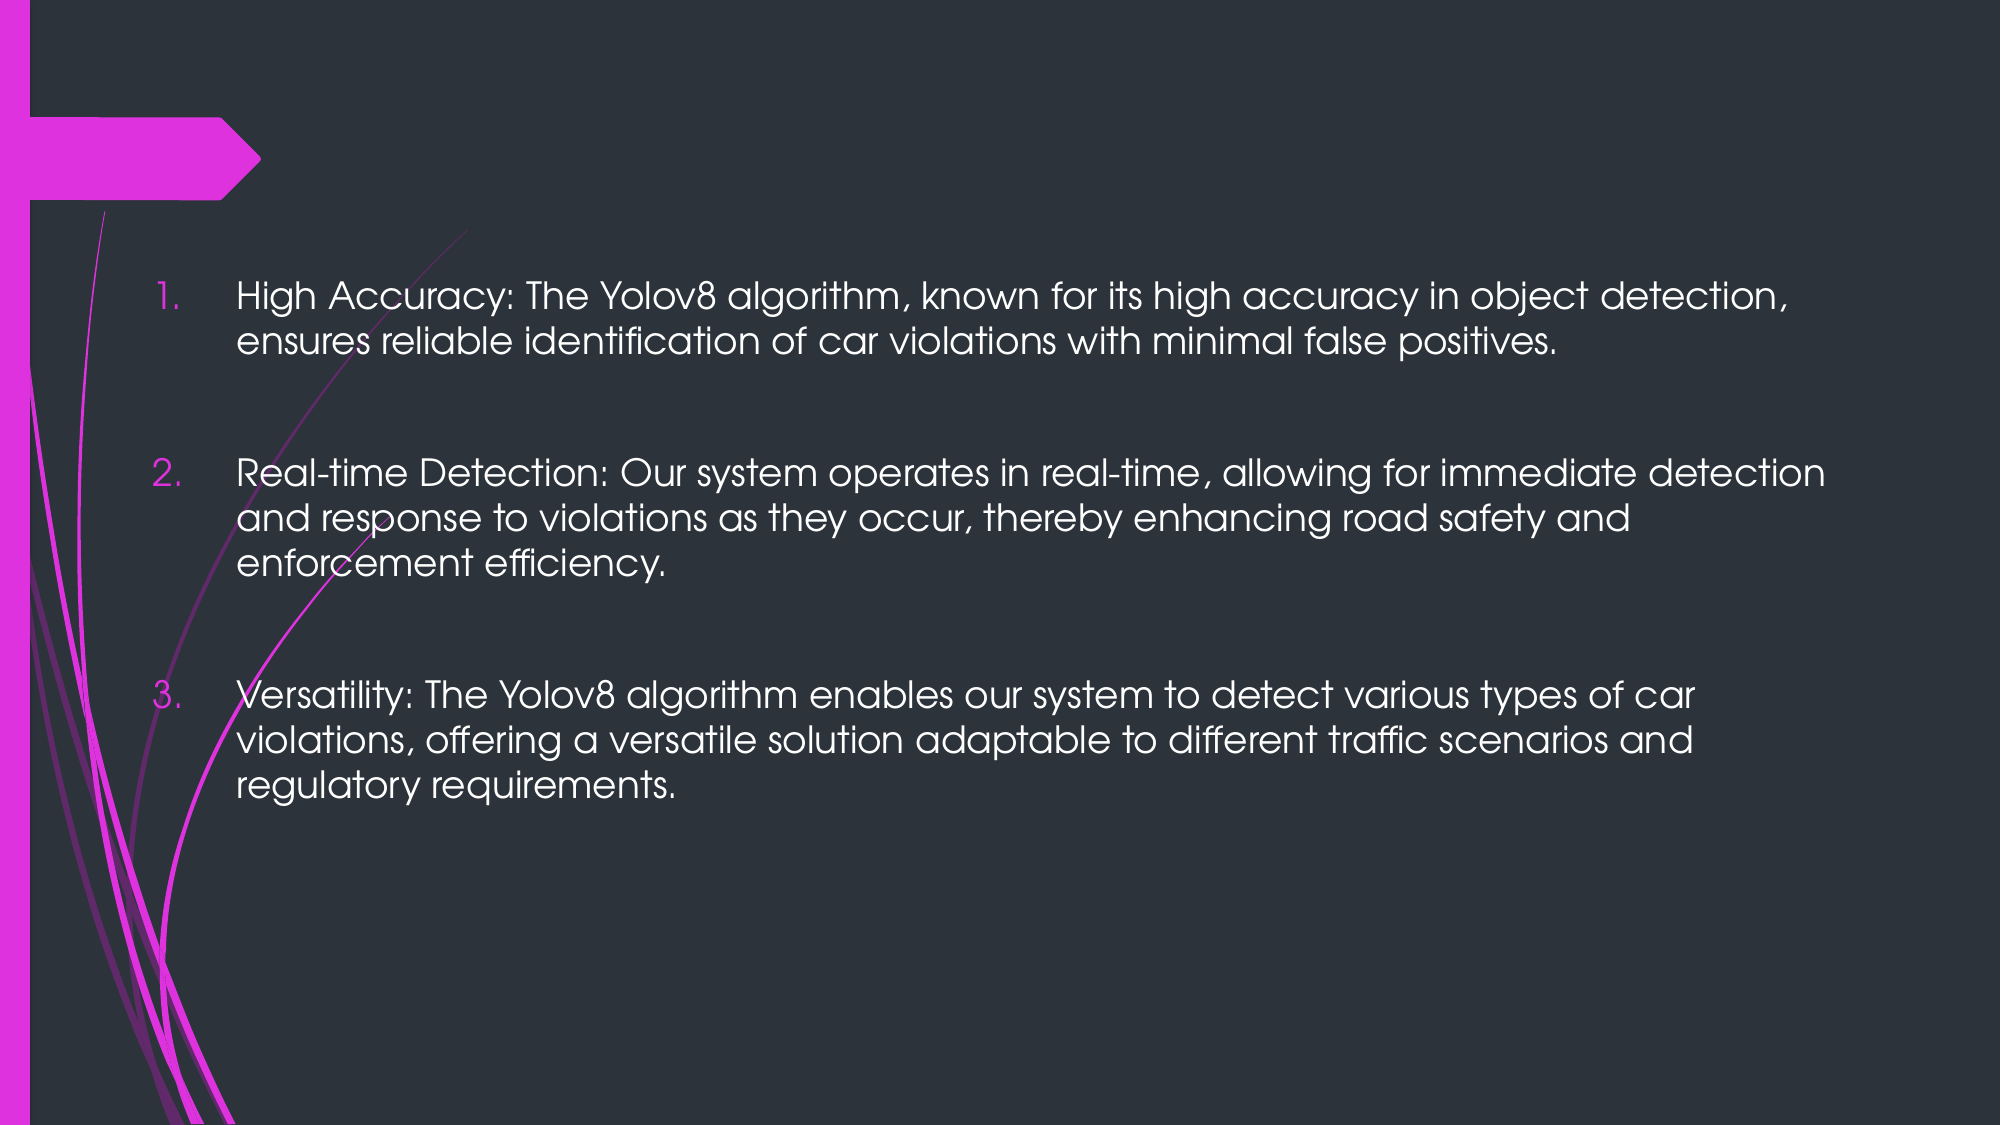

High Accuracy: The Yolov8 algorithm, known for its high accuracy in object detection, ensures reliable identification of car violations with minimal false positives.

Real-time Detection: Our system operates in real-time, allowing for immediate detection and response to violations as they occur, thereby enhancing road safety and enforcement efficiency.

Versatility: The Yolov8 algorithm enables our system to detect various types of car violations, offering a versatile solution adaptable to different traffic scenarios and regulatory requirements.